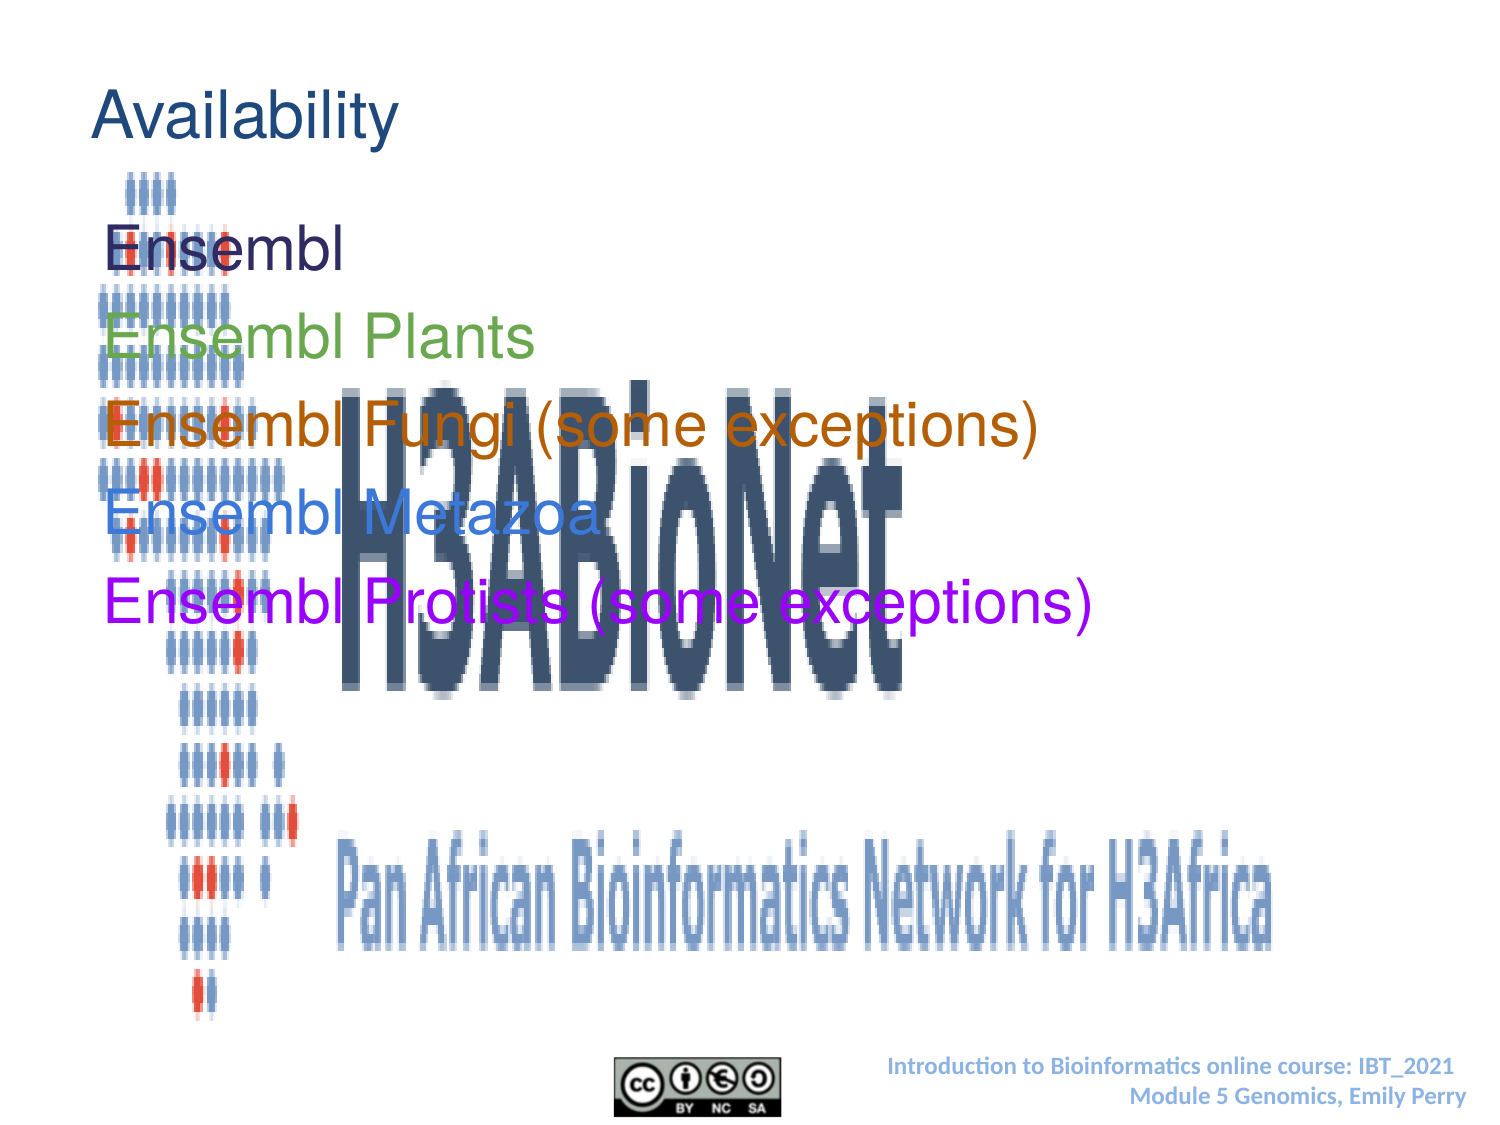

# Availability
Ensembl
Ensembl Plants
Ensembl Fungi (some exceptions)
Ensembl Metazoa
Ensembl Protists (some exceptions)